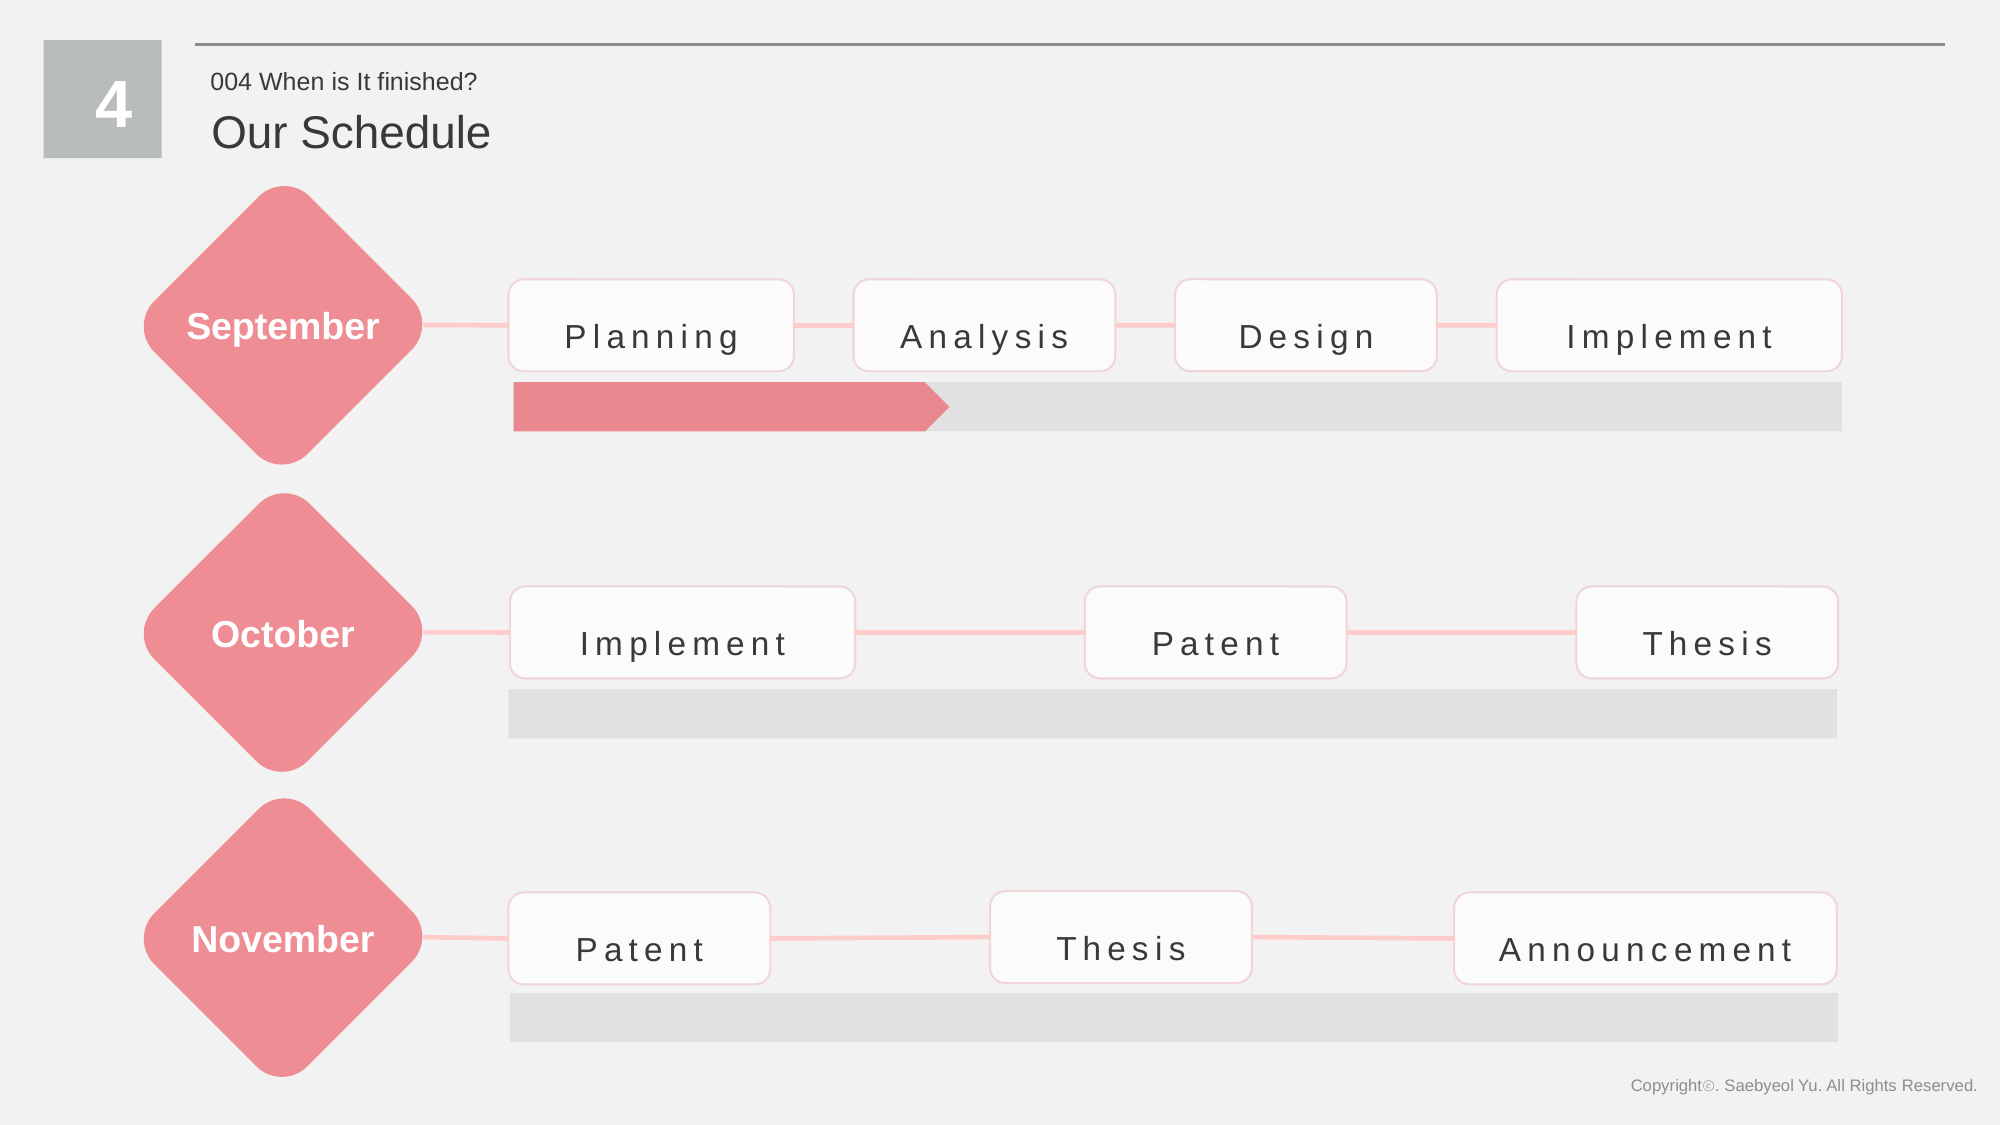

4
004 When is It finished?
Our Schedule

Design
Planning
Analysis
Implement
September

Implement
Patent
Thesis
October

Thesis
Patent
Announcement
November